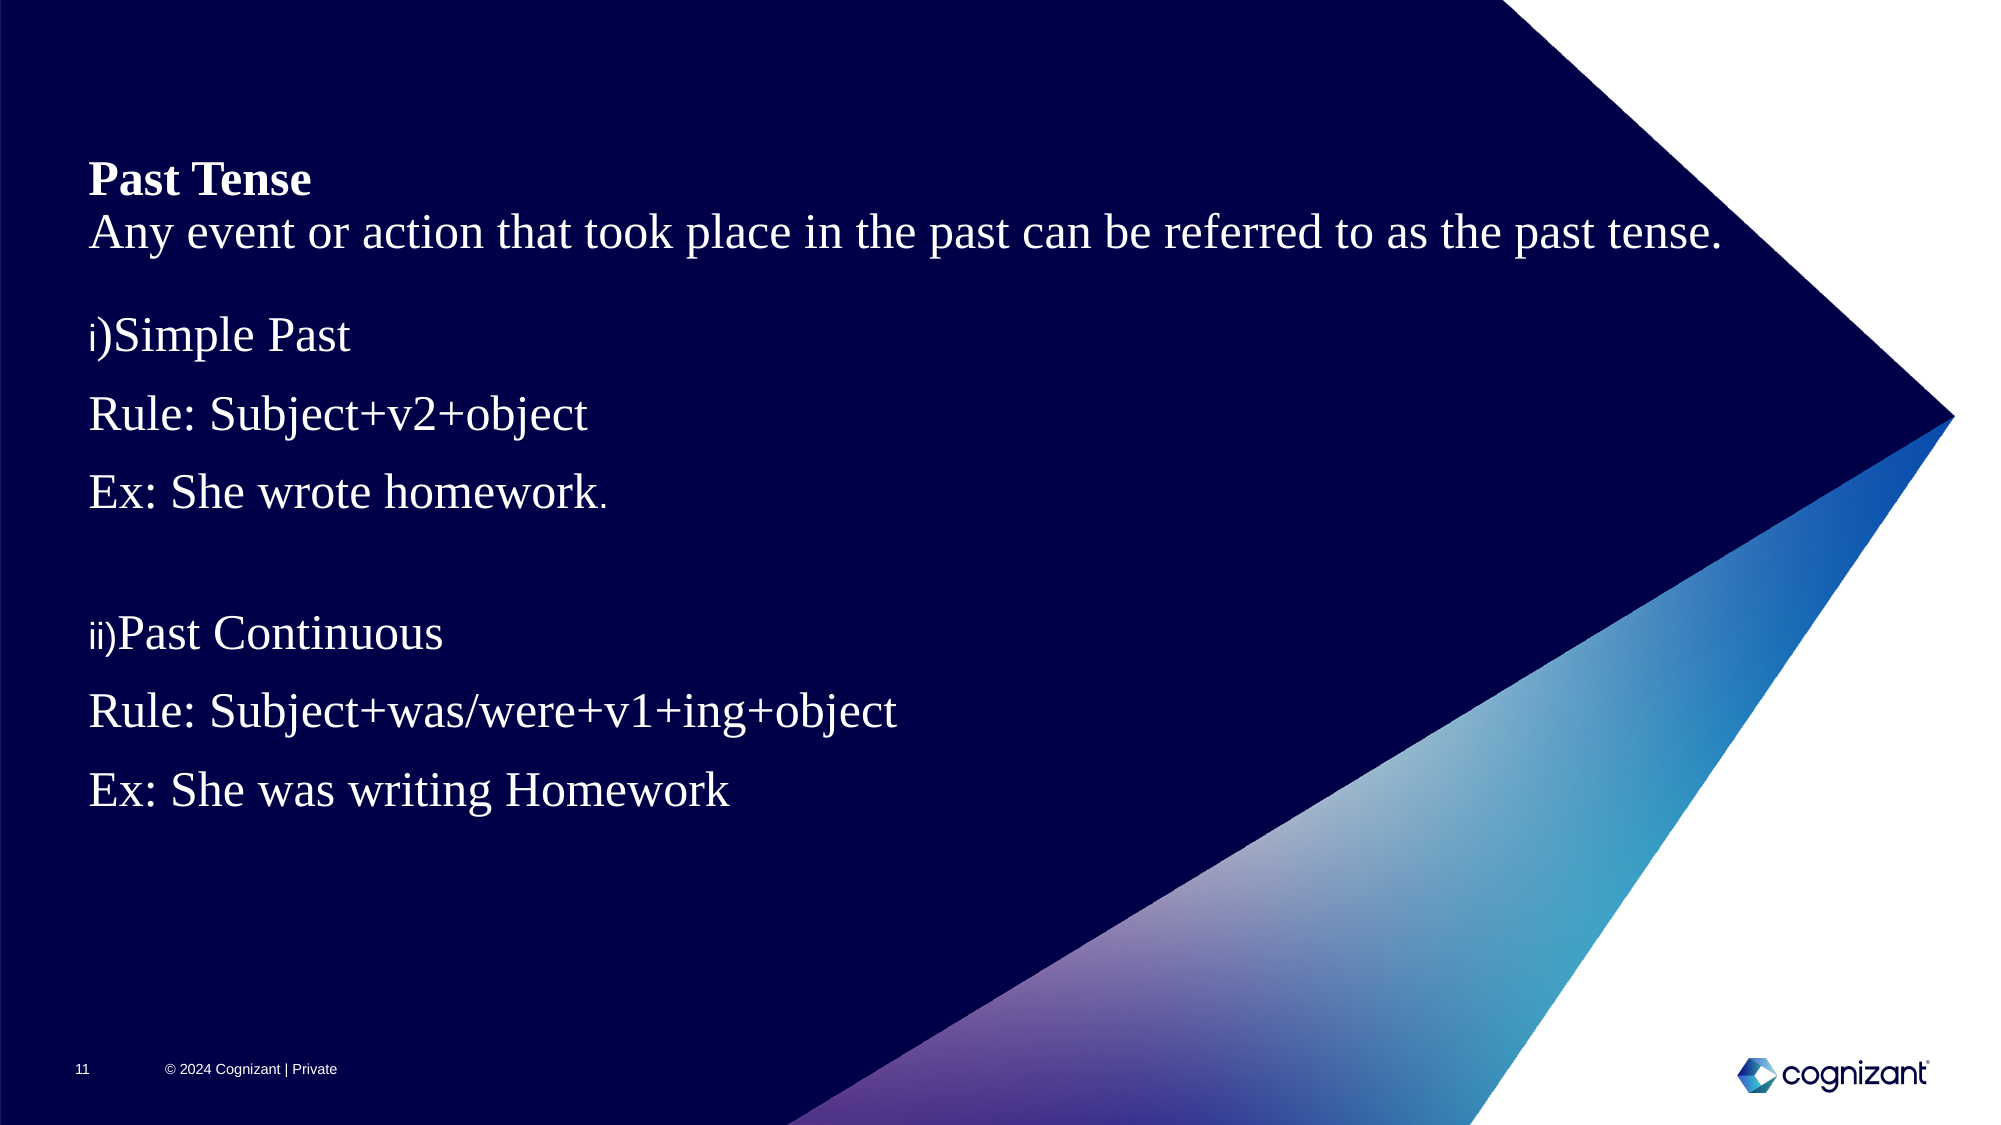

Past Tense
Any event or action that took place in the past can be referred to as the past tense.
i)Simple Past
Rule: Subject+v2+object
Ex: She wrote homework.

ii)Past Continuous
Rule: Subject+was/were+v1+ing+object
Ex: She was writing Homework
11
© 2024 Cognizant | Private